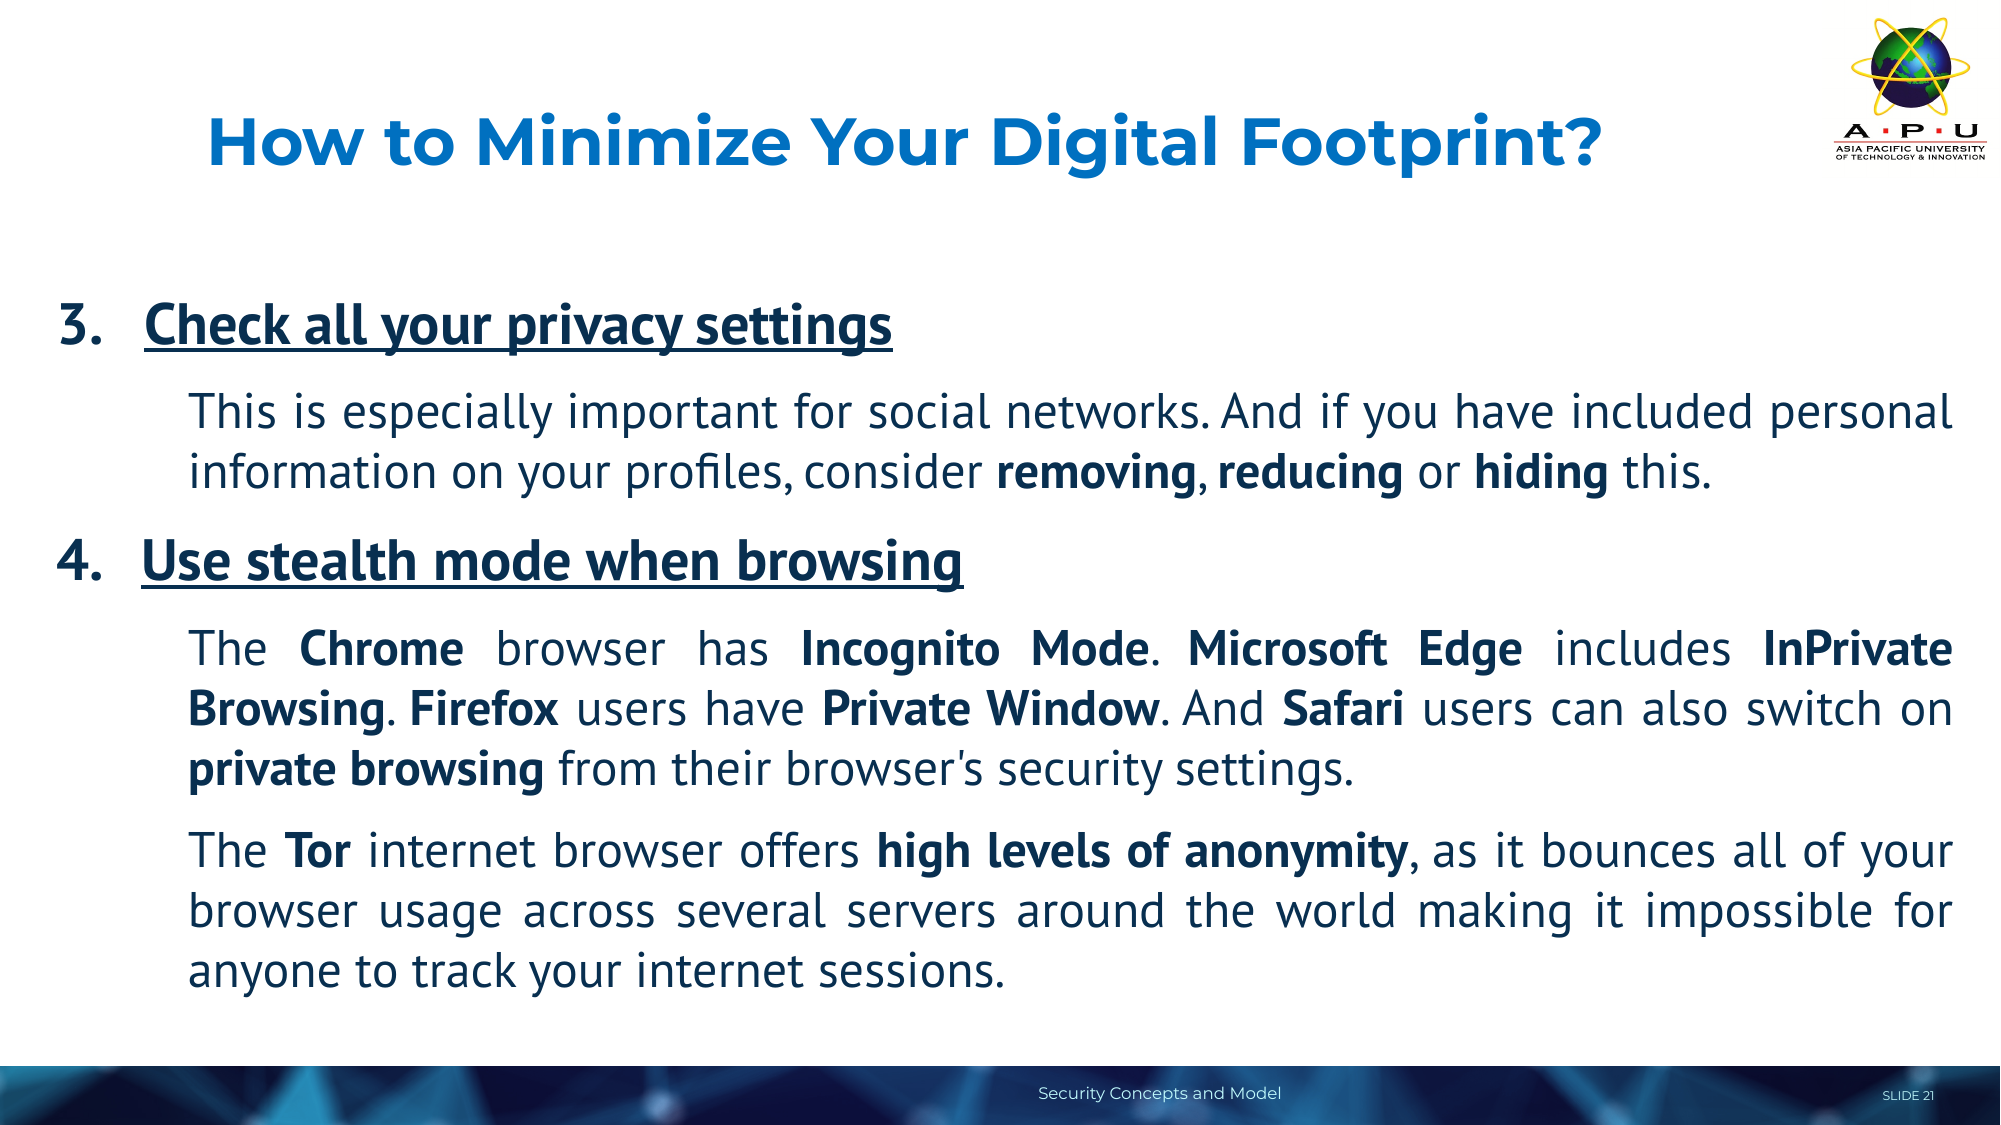

# How to Minimize Your Digital Footprint?
3.   Check all your privacy settings
This is especially important for social networks. And if you have included personal information on your profiles, consider removing, reducing or hiding this.
Use stealth mode when browsing
The Chrome browser has Incognito Mode. Microsoft Edge includes InPrivate Browsing. Firefox users have Private Window. And Safari users can also switch on private browsing from their browser's security settings.
The Tor internet browser offers high levels of anonymity, as it bounces all of your browser usage across several servers around the world making it impossible for anyone to track your internet sessions.